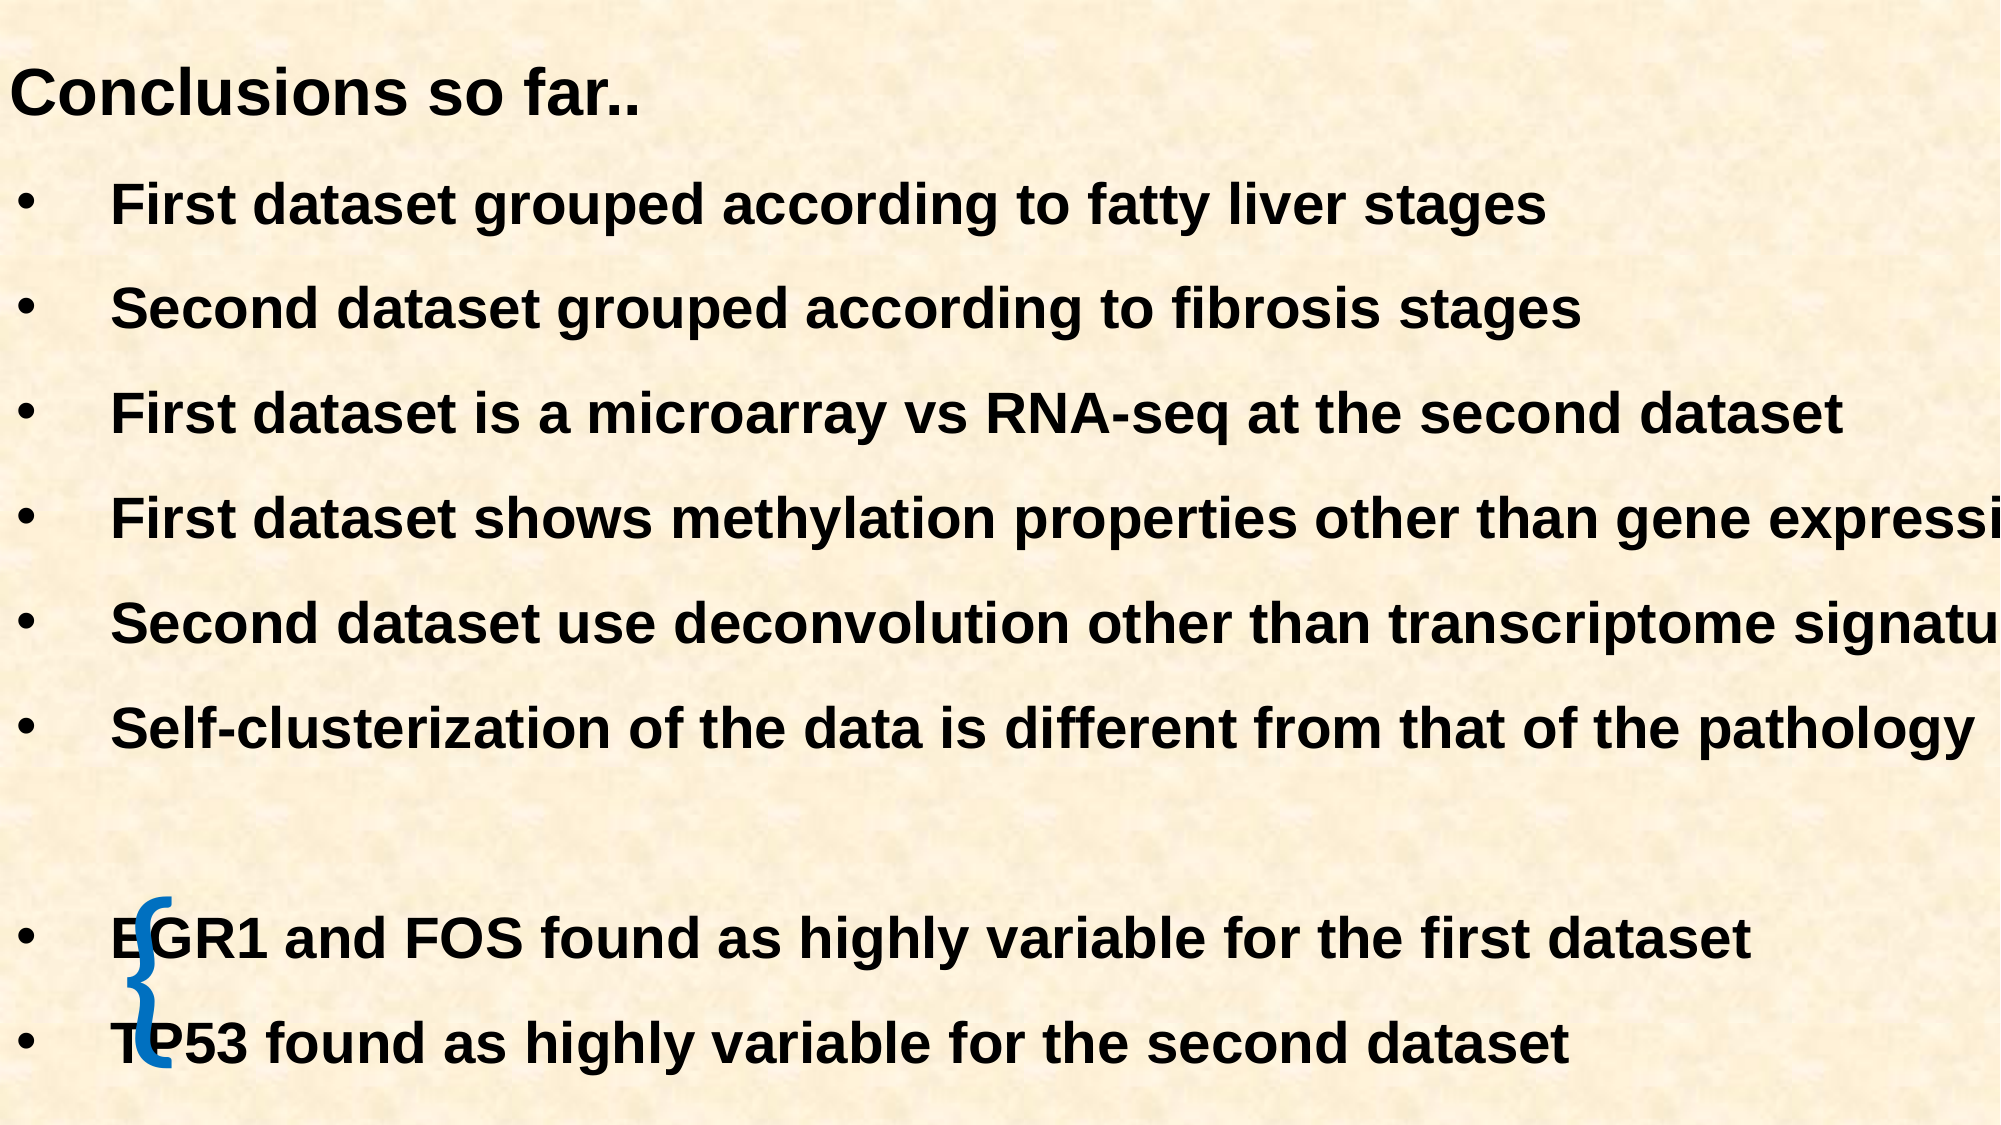

Conclusions so far..
First dataset grouped according to fatty liver stages
Second dataset grouped according to fibrosis stages
First dataset is a microarray vs RNA-seq at the second dataset
First dataset shows methylation properties other than gene expression
Second dataset use deconvolution other than transcriptome signature
Self-clusterization of the data is different from that of the pathology

EGR1 and FOS found as highly variable for the first dataset
TP53 found as highly variable for the second dataset
{